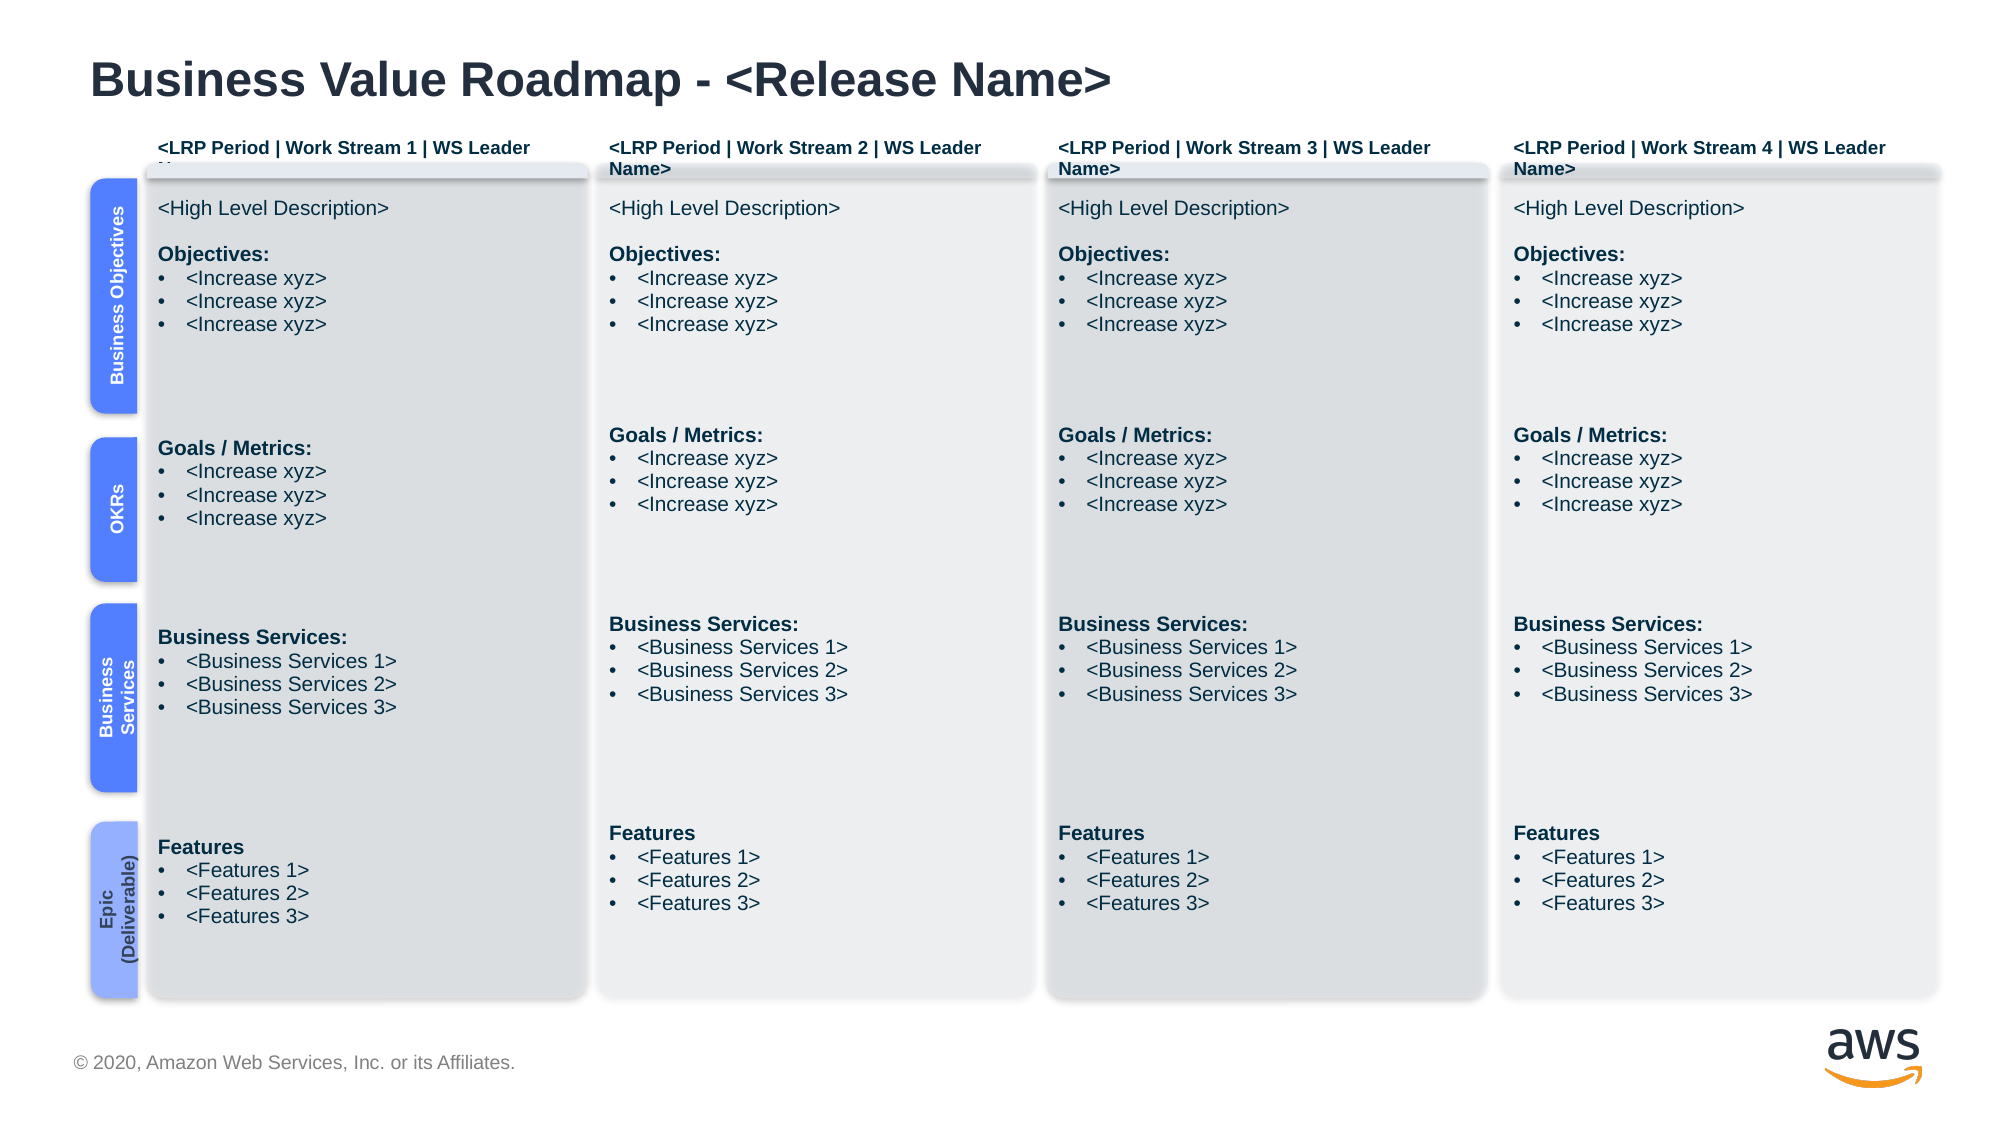

# Business Value Roadmap - <Release Name>
| <LRP Period | Work Stream 1 | WS Leader Name> |
| --- |
| <High Level Description> Objectives: <Increase xyz> <Increase xyz> <Increase xyz> |
| Goals / Metrics: <Increase xyz> <Increase xyz> <Increase xyz> |
| Business Services: <Business Services 1> <Business Services 2> <Business Services 3> Features <Features 1> <Features 2> <Features 3> |
| <LRP Period | Work Stream 2 | WS Leader Name> |
| --- |
| <High Level Description> Objectives: <Increase xyz> <Increase xyz> <Increase xyz> |
| Goals / Metrics: <Increase xyz> <Increase xyz> <Increase xyz> |
| Business Services: <Business Services 1> <Business Services 2> <Business Services 3> Features <Features 1> <Features 2> <Features 3> |
| <LRP Period | Work Stream 3 | WS Leader Name> |
| --- |
| <High Level Description> Objectives: <Increase xyz> <Increase xyz> <Increase xyz> |
| Goals / Metrics: <Increase xyz> <Increase xyz> <Increase xyz> |
| Business Services: <Business Services 1> <Business Services 2> <Business Services 3> Features <Features 1> <Features 2> <Features 3> |
| <LRP Period | Work Stream 4 | WS Leader Name> |
| --- |
| <High Level Description> Objectives: <Increase xyz> <Increase xyz> <Increase xyz> |
| Goals / Metrics: <Increase xyz> <Increase xyz> <Increase xyz> |
| Business Services: <Business Services 1> <Business Services 2> <Business Services 3> Features <Features 1> <Features 2> <Features 3> |

Business Objectives
OKRs
Business Services
Epic (Deliverable)